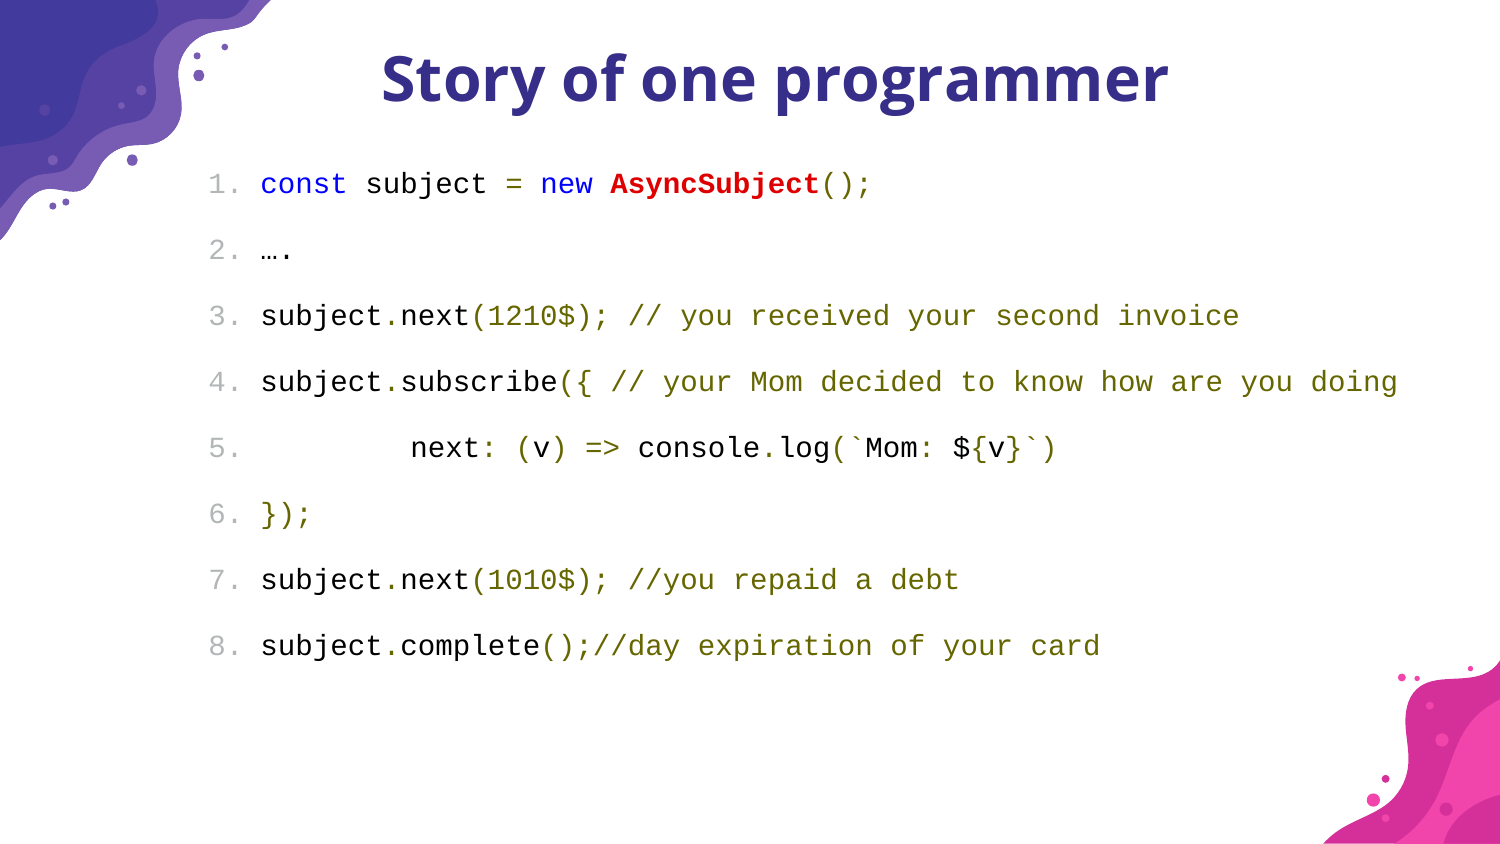

# Story of one programmer
const subject = new AsyncSubject();
….
subject.next(1210$); // you received your second invoice
subject.subscribe({ // your Mom decided to know how are you doing
 	next: (v) => console.log(`Mom: ${v}`)
});
subject.next(1010$); //you repaid a debt
subject.complete();//day expiration of your card